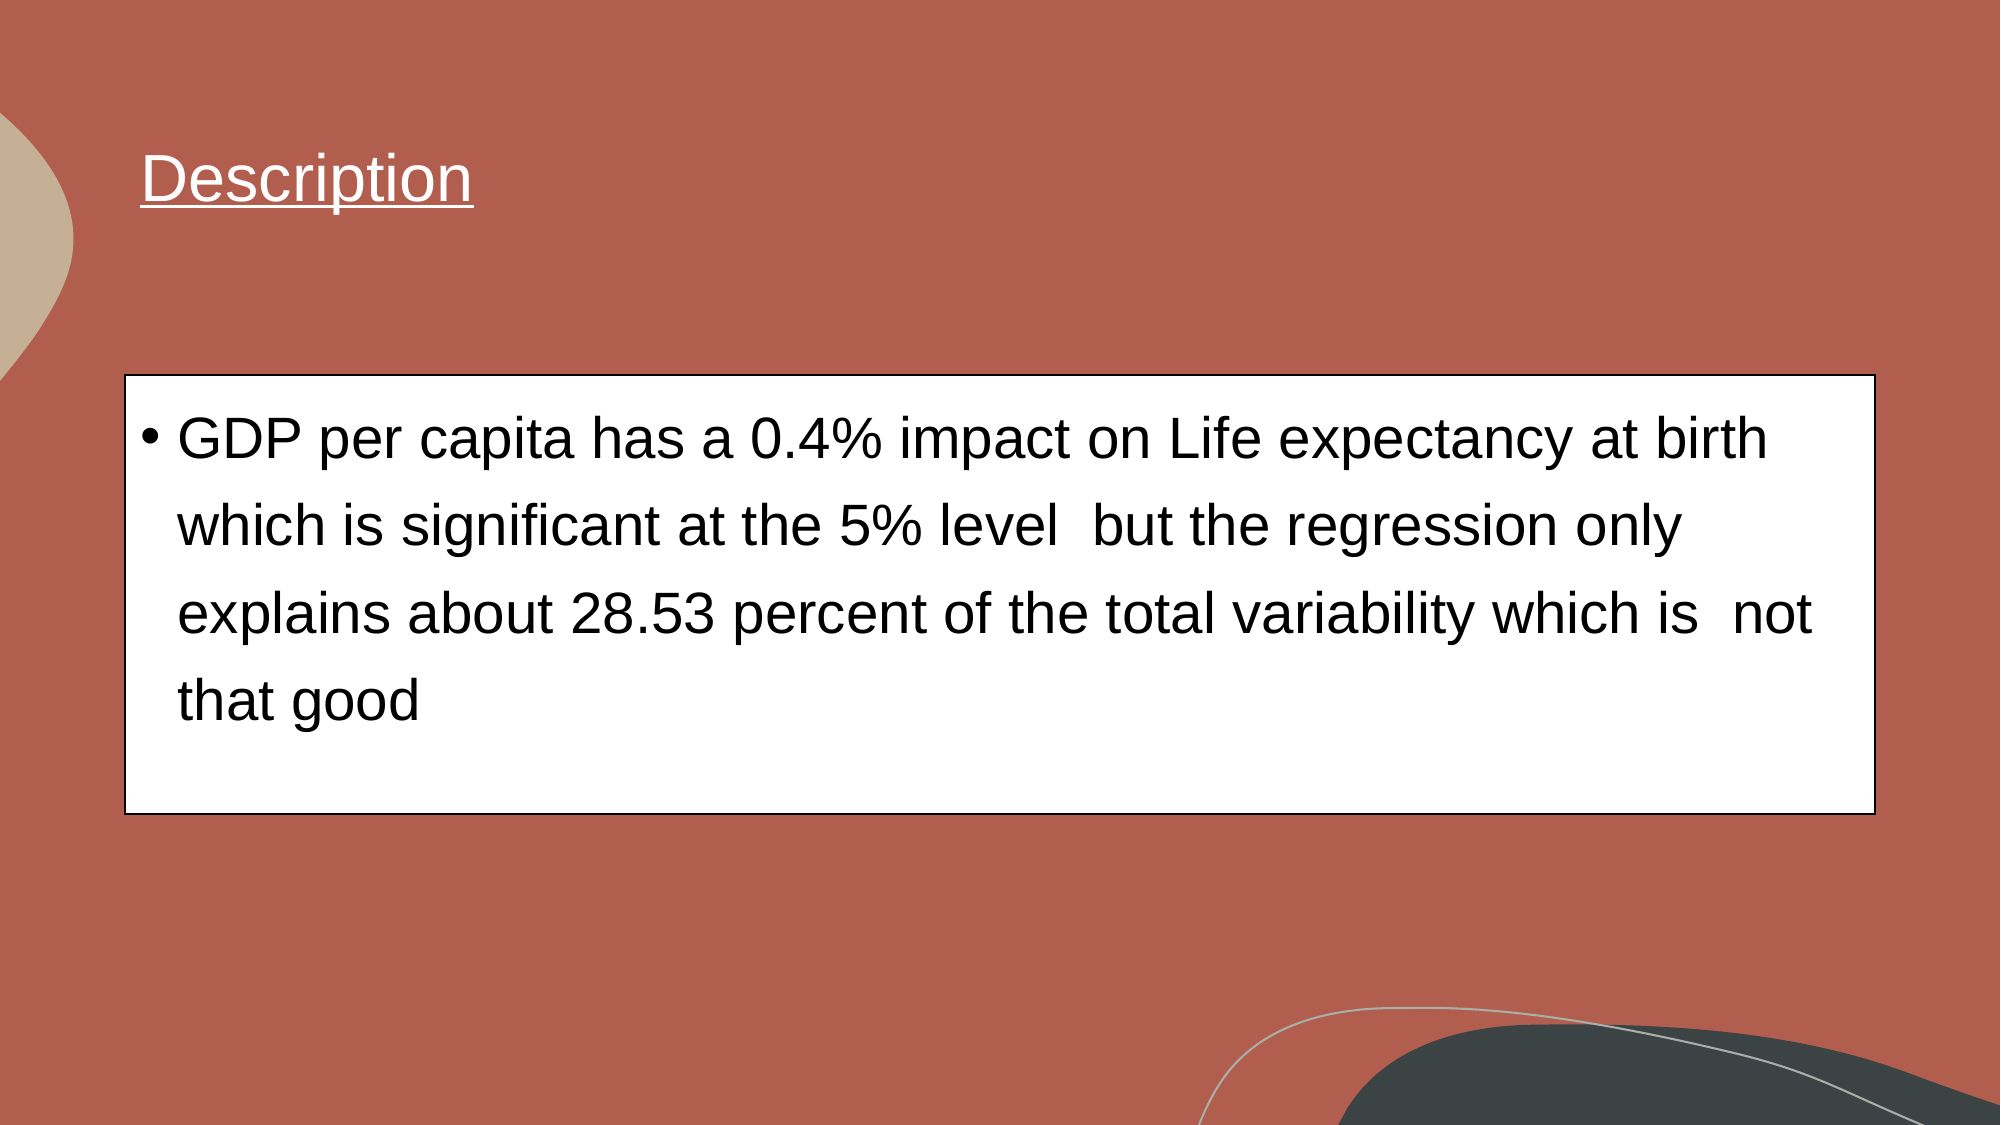

# Description
GDP per capita has a 0.4% impact on Life expectancy at birth which is significant at the 5% level  but the regression only explains about 28.53 percent of the total variability which is  not that good